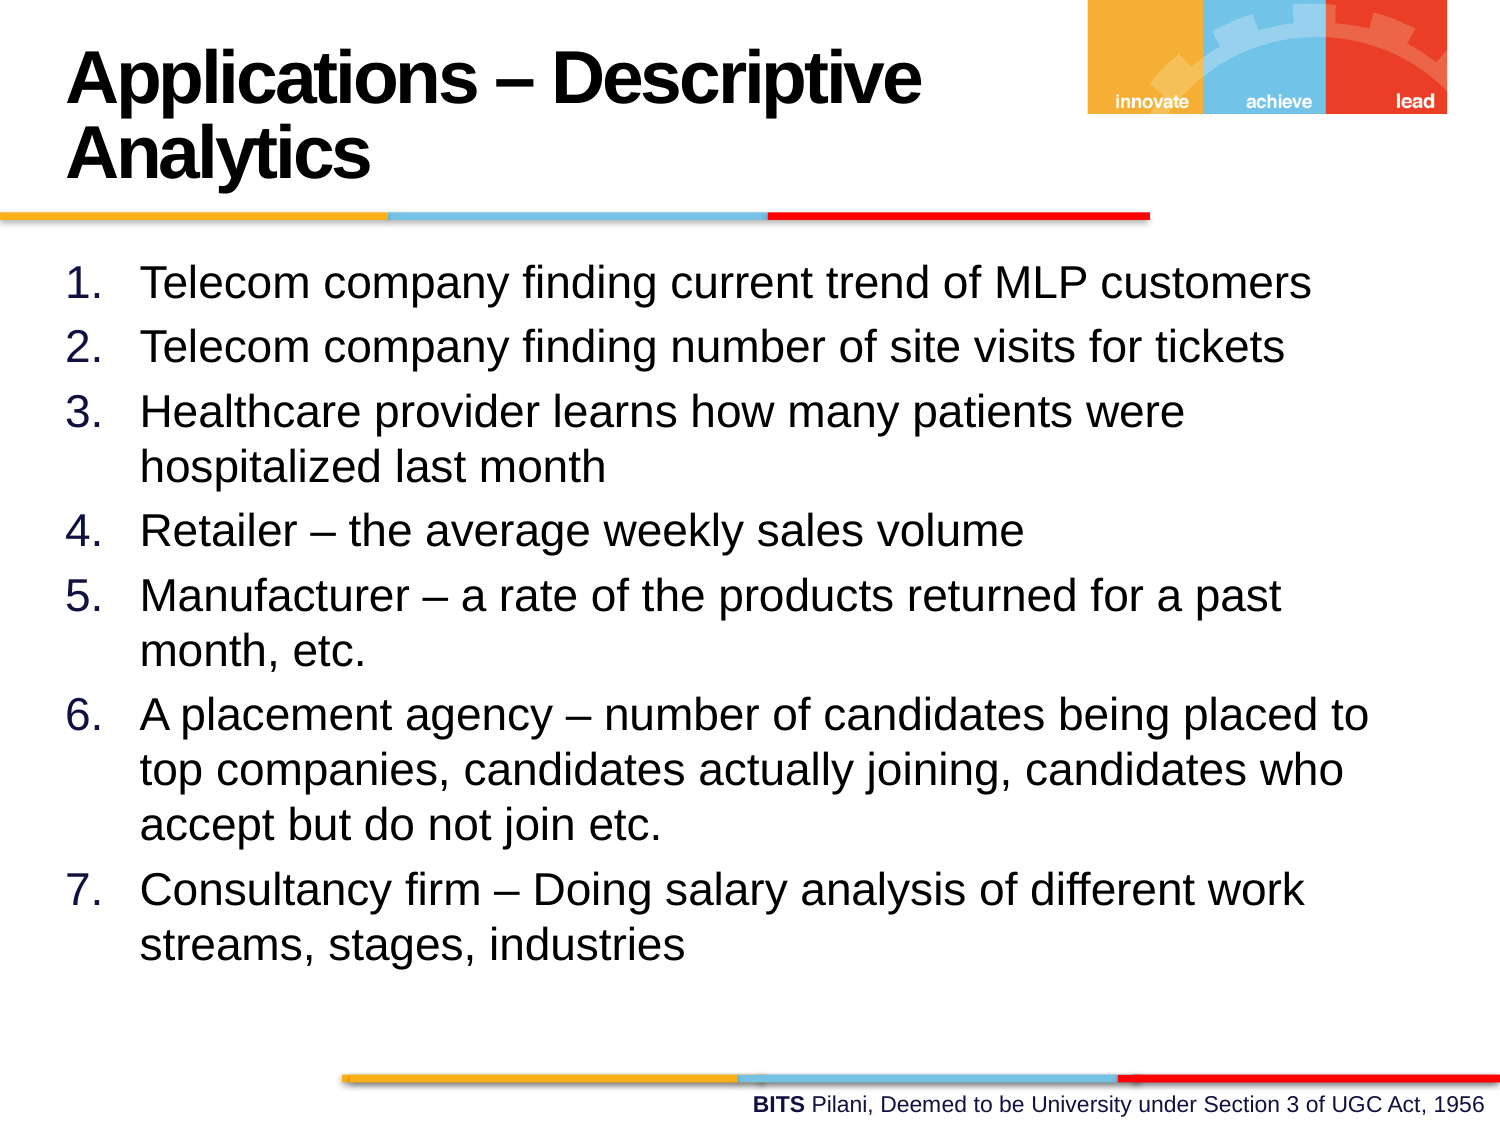

Applications – Descriptive Analytics
Telecom company finding current trend of MLP customers
Telecom company finding number of site visits for tickets
Healthcare provider learns how many patients were hospitalized last month
Retailer – the average weekly sales volume
Manufacturer – a rate of the products returned for a past month, etc.
A placement agency – number of candidates being placed to top companies, candidates actually joining, candidates who accept but do not join etc.
Consultancy firm – Doing salary analysis of different work streams, stages, industries